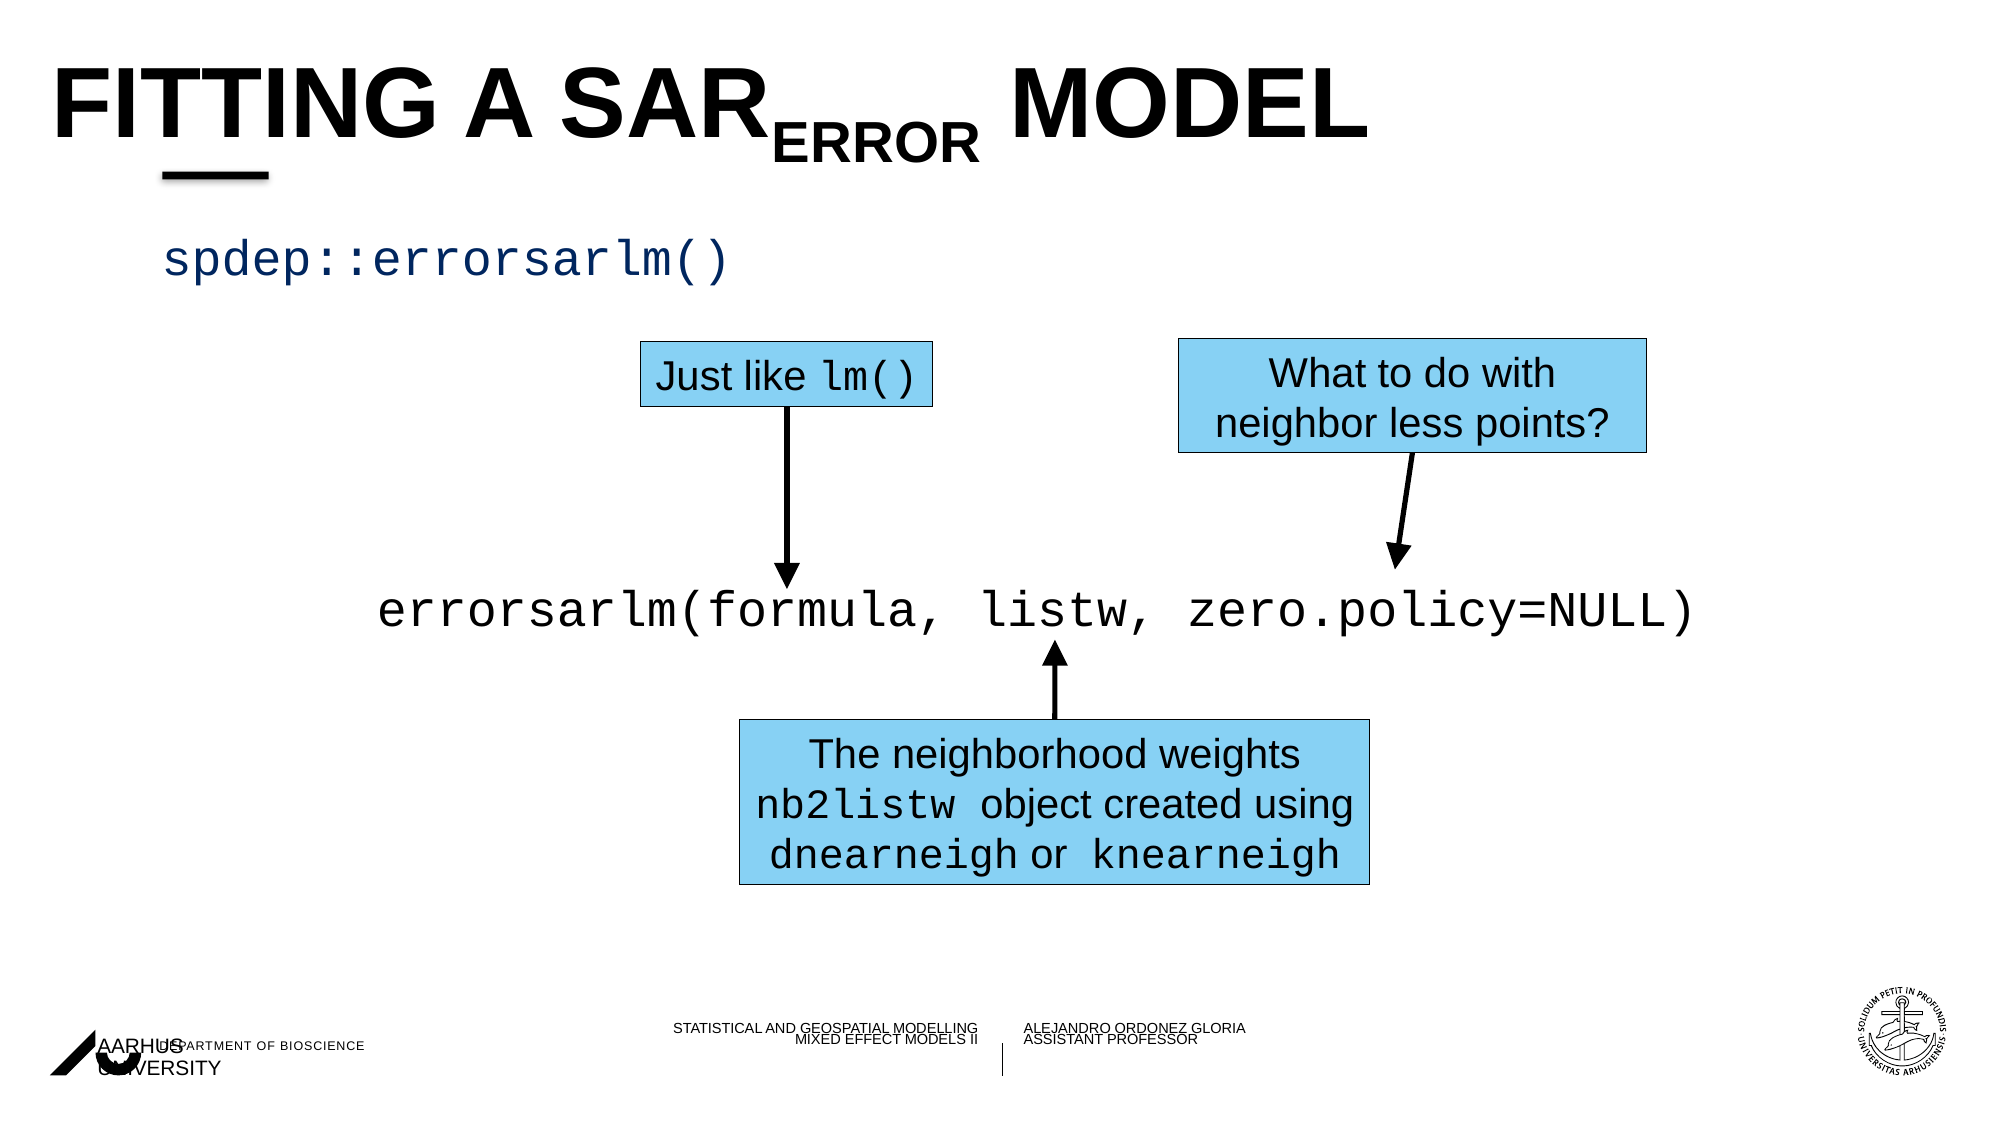

# Fitting a SARerror model
spdep::errorsarlm()
What to do with neighbor less points?
Just like lm()
errorsarlm(formula, listw, zero.policy=NULL)
The neighborhood weights
nb2listw object created using dnearneigh or  knearneigh